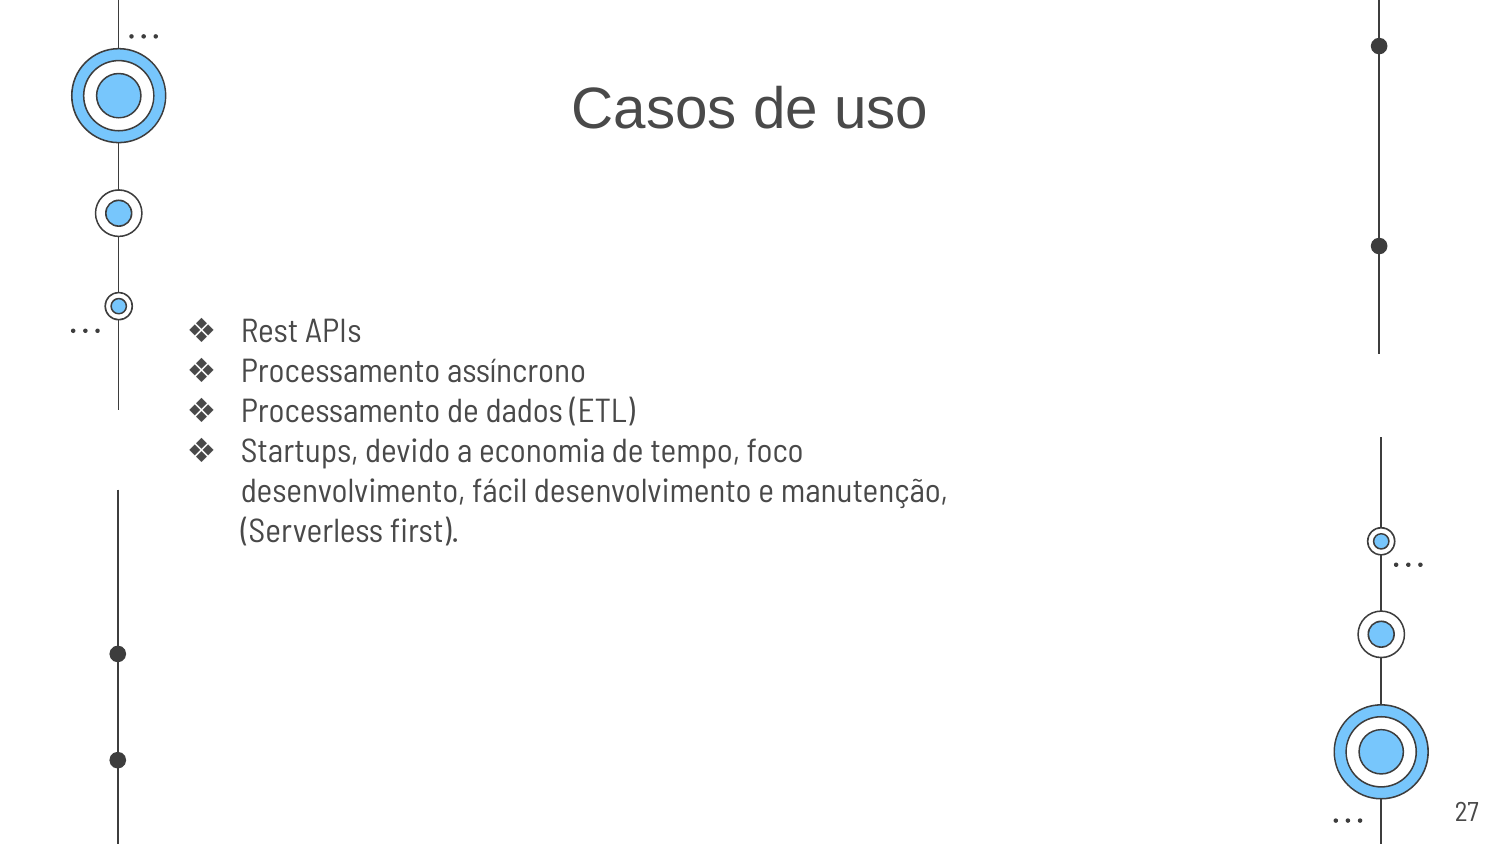

# Casos de uso
Rest APIs
Processamento assíncrono
Processamento de dados (ETL)
Startups, devido a economia de tempo, foco desenvolvimento, fácil desenvolvimento e manutenção, (Serverless first).
27